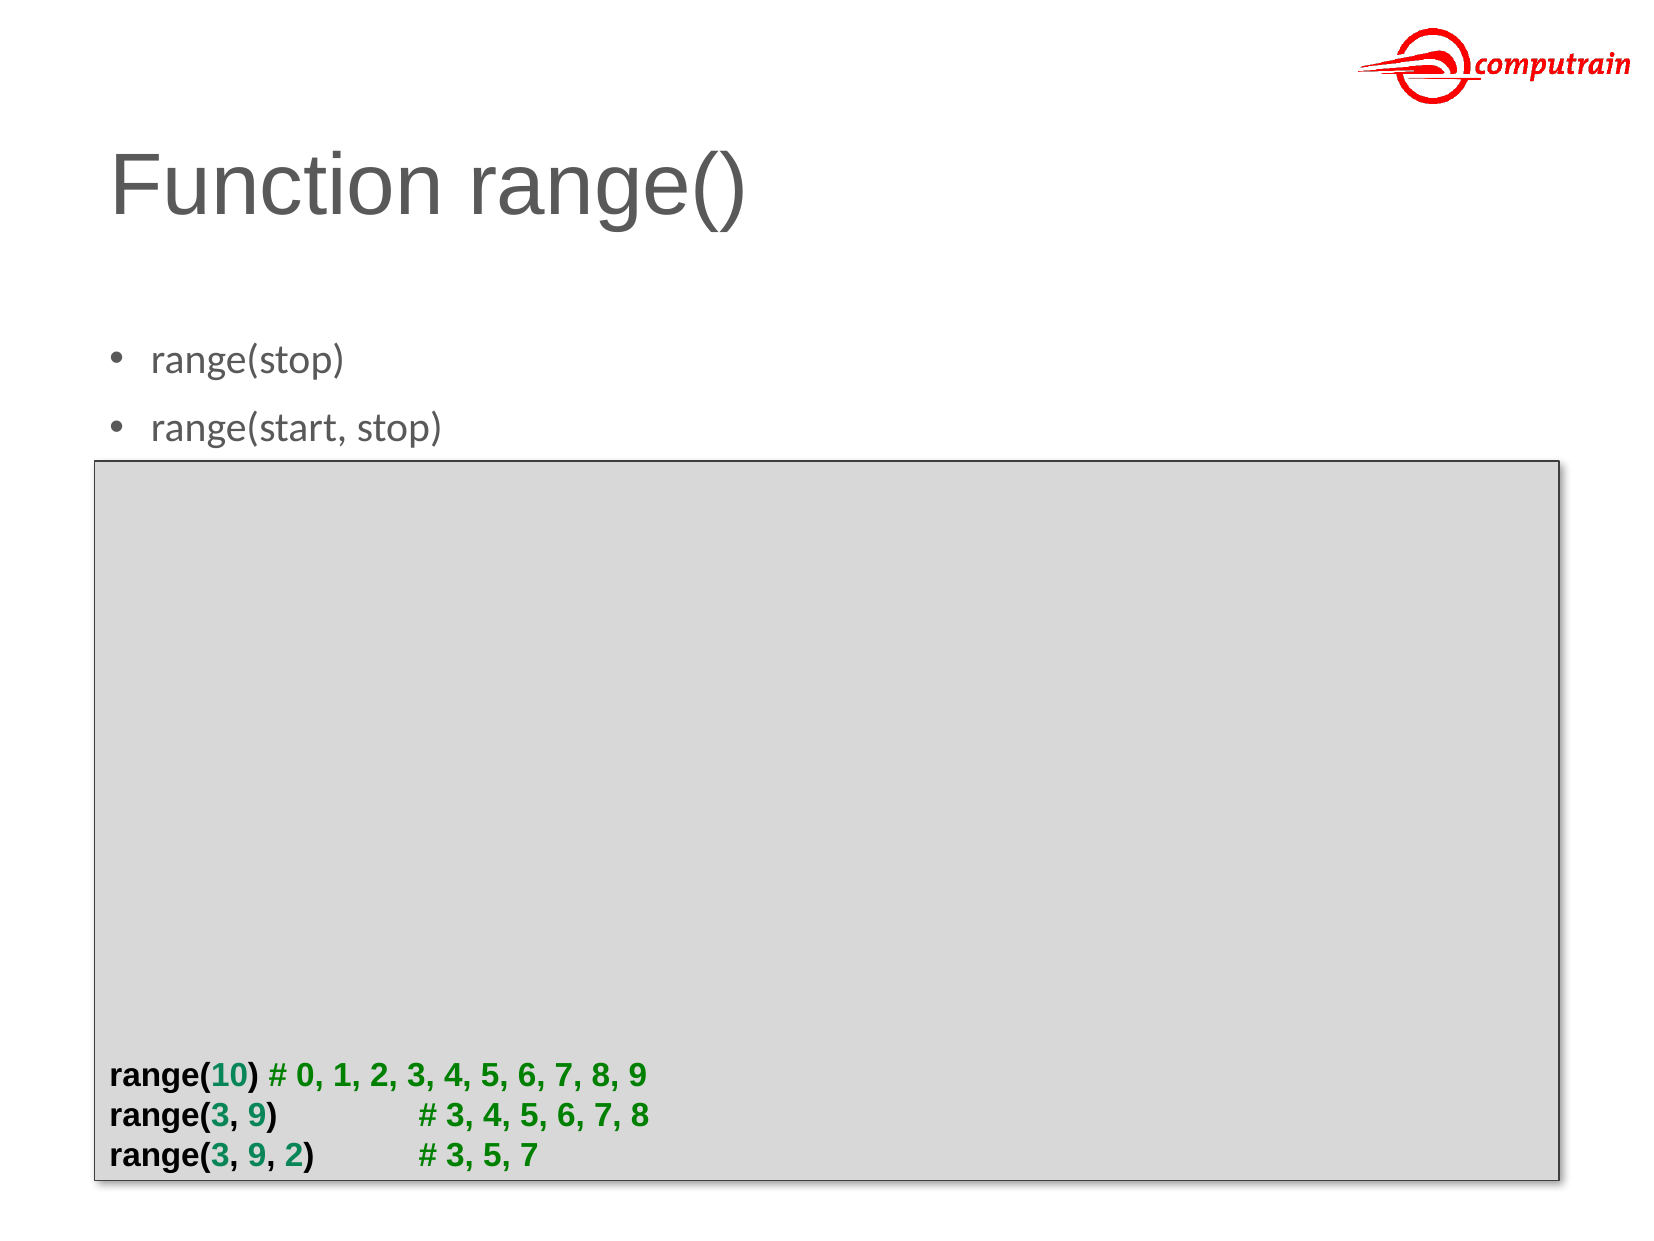

# Function range()
range(stop)
range(start, stop)
range(start, stop, step)

generator function => just in time
range(10)	 # 0, 1, 2, 3, 4, 5, 6, 7, 8, 9
range(3, 9)	 # 3, 4, 5, 6, 7, 8
range(3, 9, 2)	 # 3, 5, 7